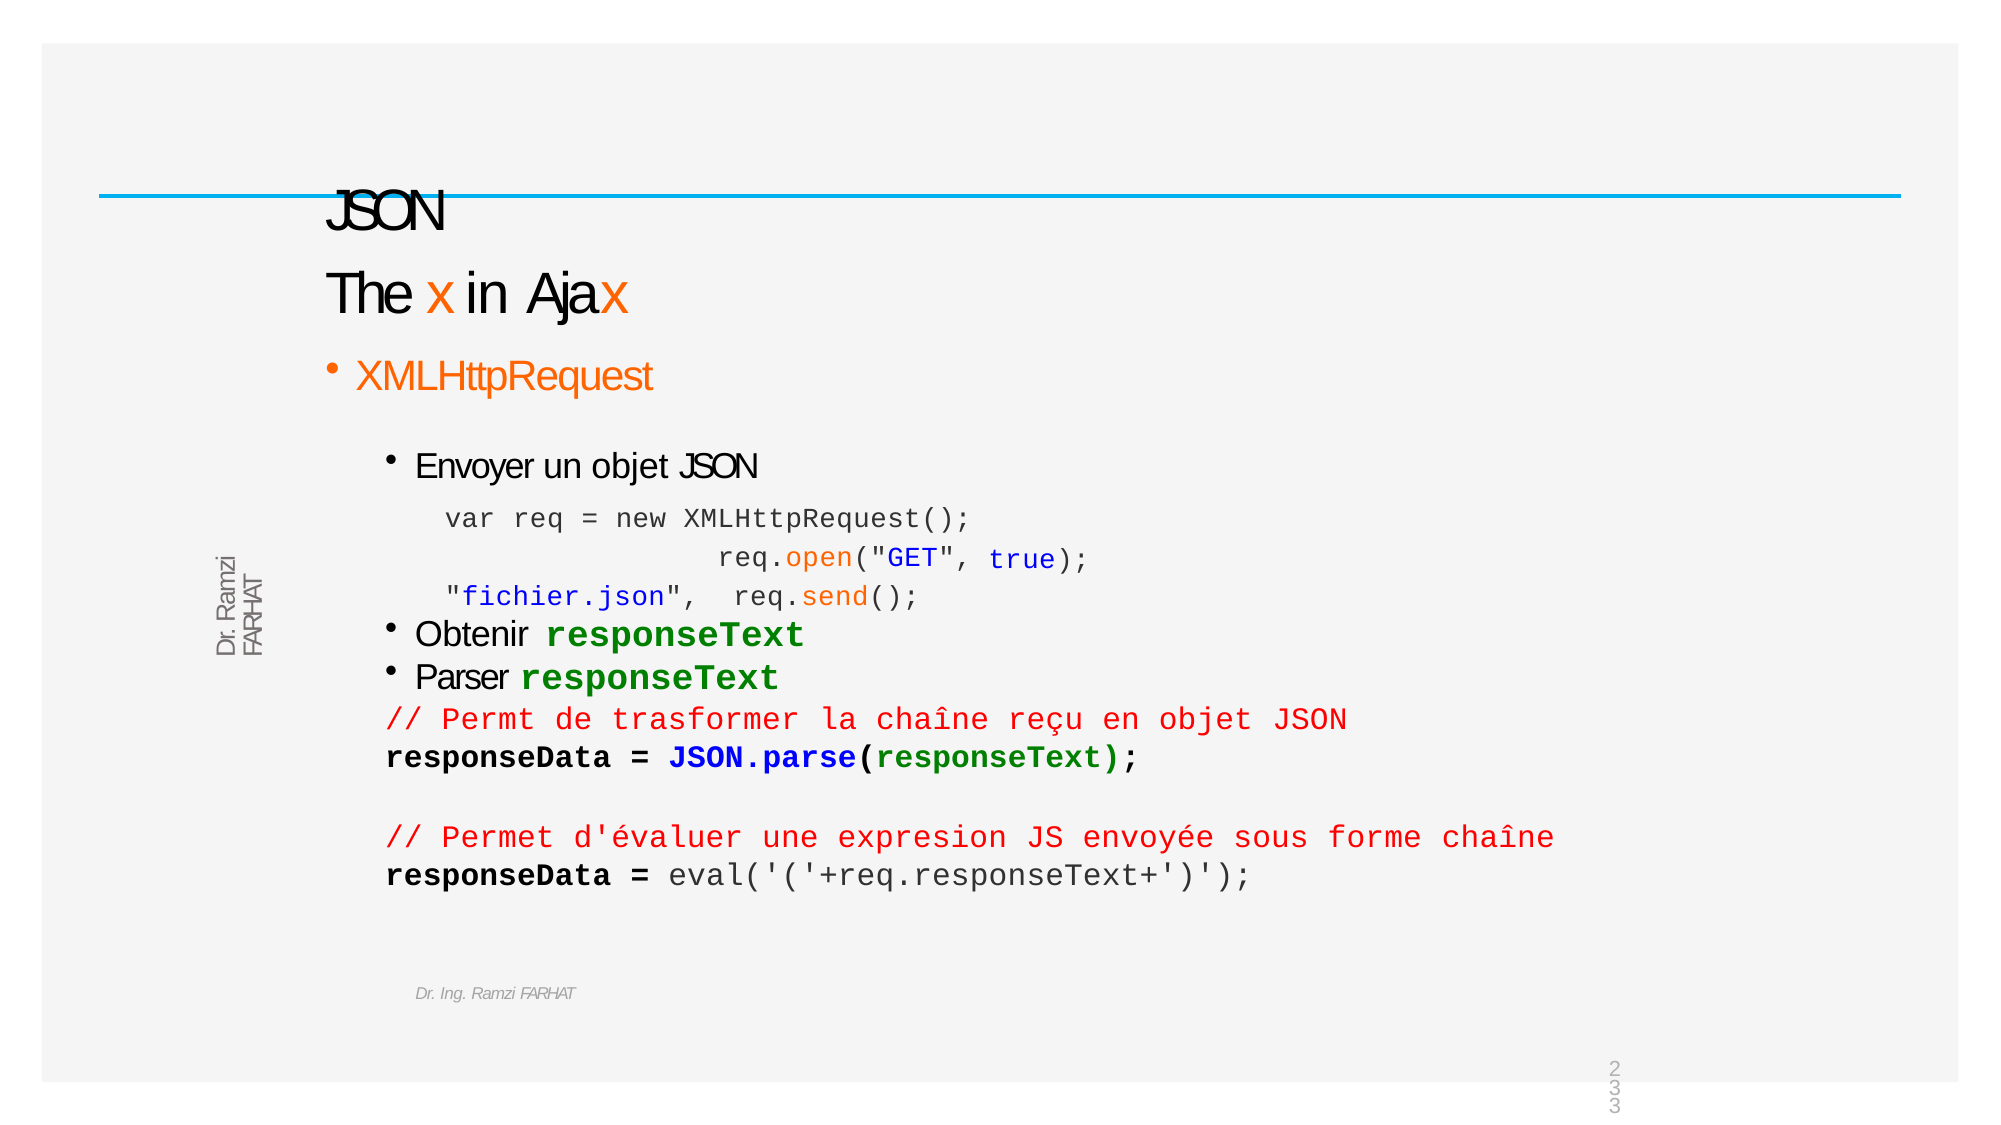

# JSON
The x in Ajax
XMLHttpRequest
Envoyer un objet JSON
var req = new XMLHttpRequest();  req.open("GET", "fichier.json",  req.send();
Obtenir responseText
Parser responseText
Dr. Ramzi FARHAT
true);
// Permt de trasformer la chaîne reçu en objet JSON
responseData = JSON.parse(responseText);

// Permet d'évaluer une expresion JS envoyée sous forme chaîne
responseData = eval('('+req.responseText+')');
Dr. Ing. Ramzi FARHAT
233